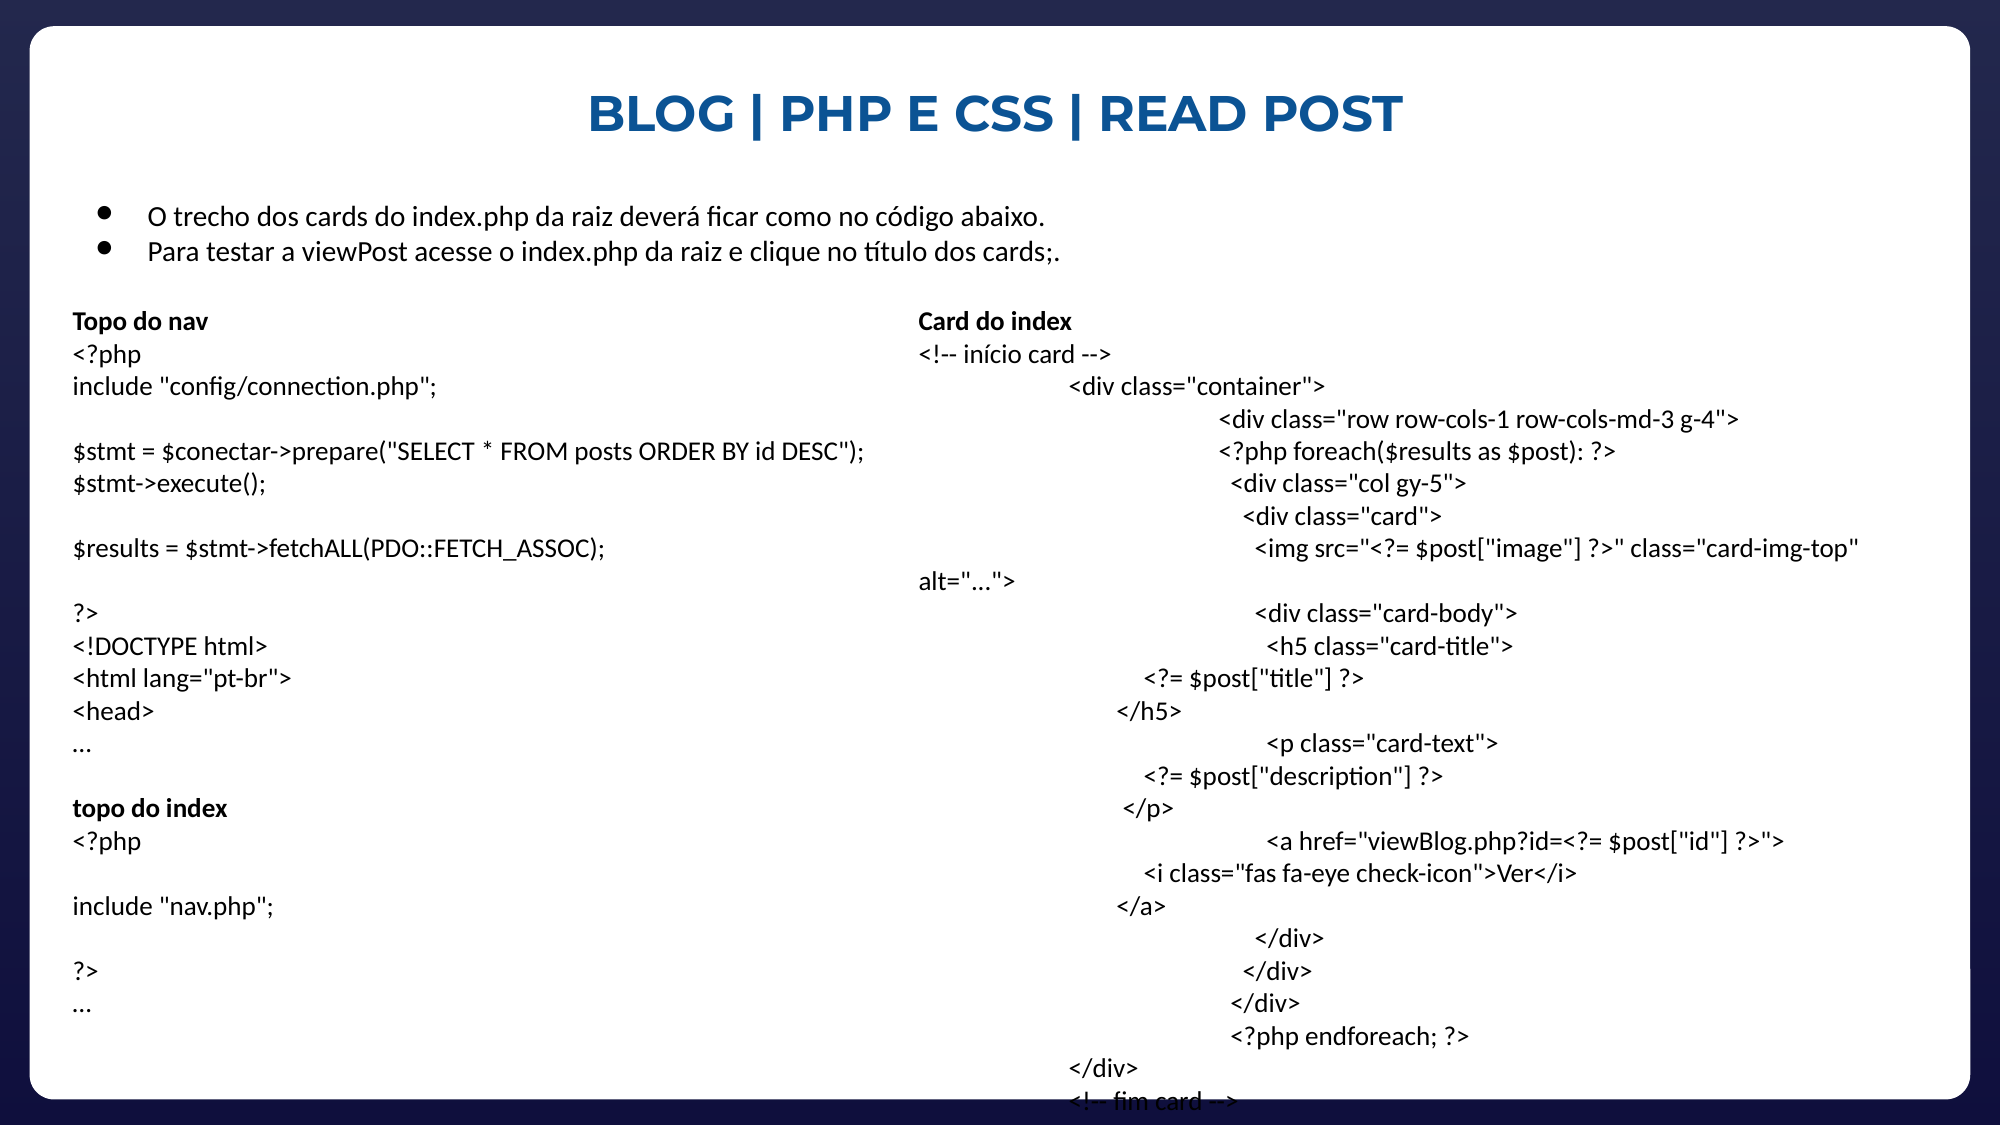

BLOG | PHP E CSS | READ POST
O trecho dos cards do index.php da raiz deverá ficar como no código abaixo.
Para testar a viewPost acesse o index.php da raiz e clique no título dos cards;.
Topo do nav
<?php
include "config/connection.php";

$stmt = $conectar->prepare("SELECT * FROM posts ORDER BY id DESC");
$stmt->execute();

$results = $stmt->fetchALL(PDO::FETCH_ASSOC);

?>
<!DOCTYPE html>
<html lang="pt-br">
<head>
…

topo do index
<?php

include "nav.php";

?>
…
Card do index
<!-- início card -->
	<div class="container">
		<div class="row row-cols-1 row-cols-md-3 g-4">
		<?php foreach($results as $post): ?>
		  <div class="col gy-5">
		    <div class="card">
		      <img src="<?= $post["image"] ?>" class="card-img-top" alt="...">
		      <div class="card-body">
		        <h5 class="card-title">
<?= $post["title"] ?>
        </h5>
		        <p class="card-text">
<?= $post["description"] ?>
         </p>
		        <a href="viewBlog.php?id=<?= $post["id"] ?>">
<i class="fas fa-eye check-icon">Ver</i>
        </a>
		      </div>
		    </div>
		  </div>
		  <?php endforeach; ?>
	</div>
	<!-- fim card -->